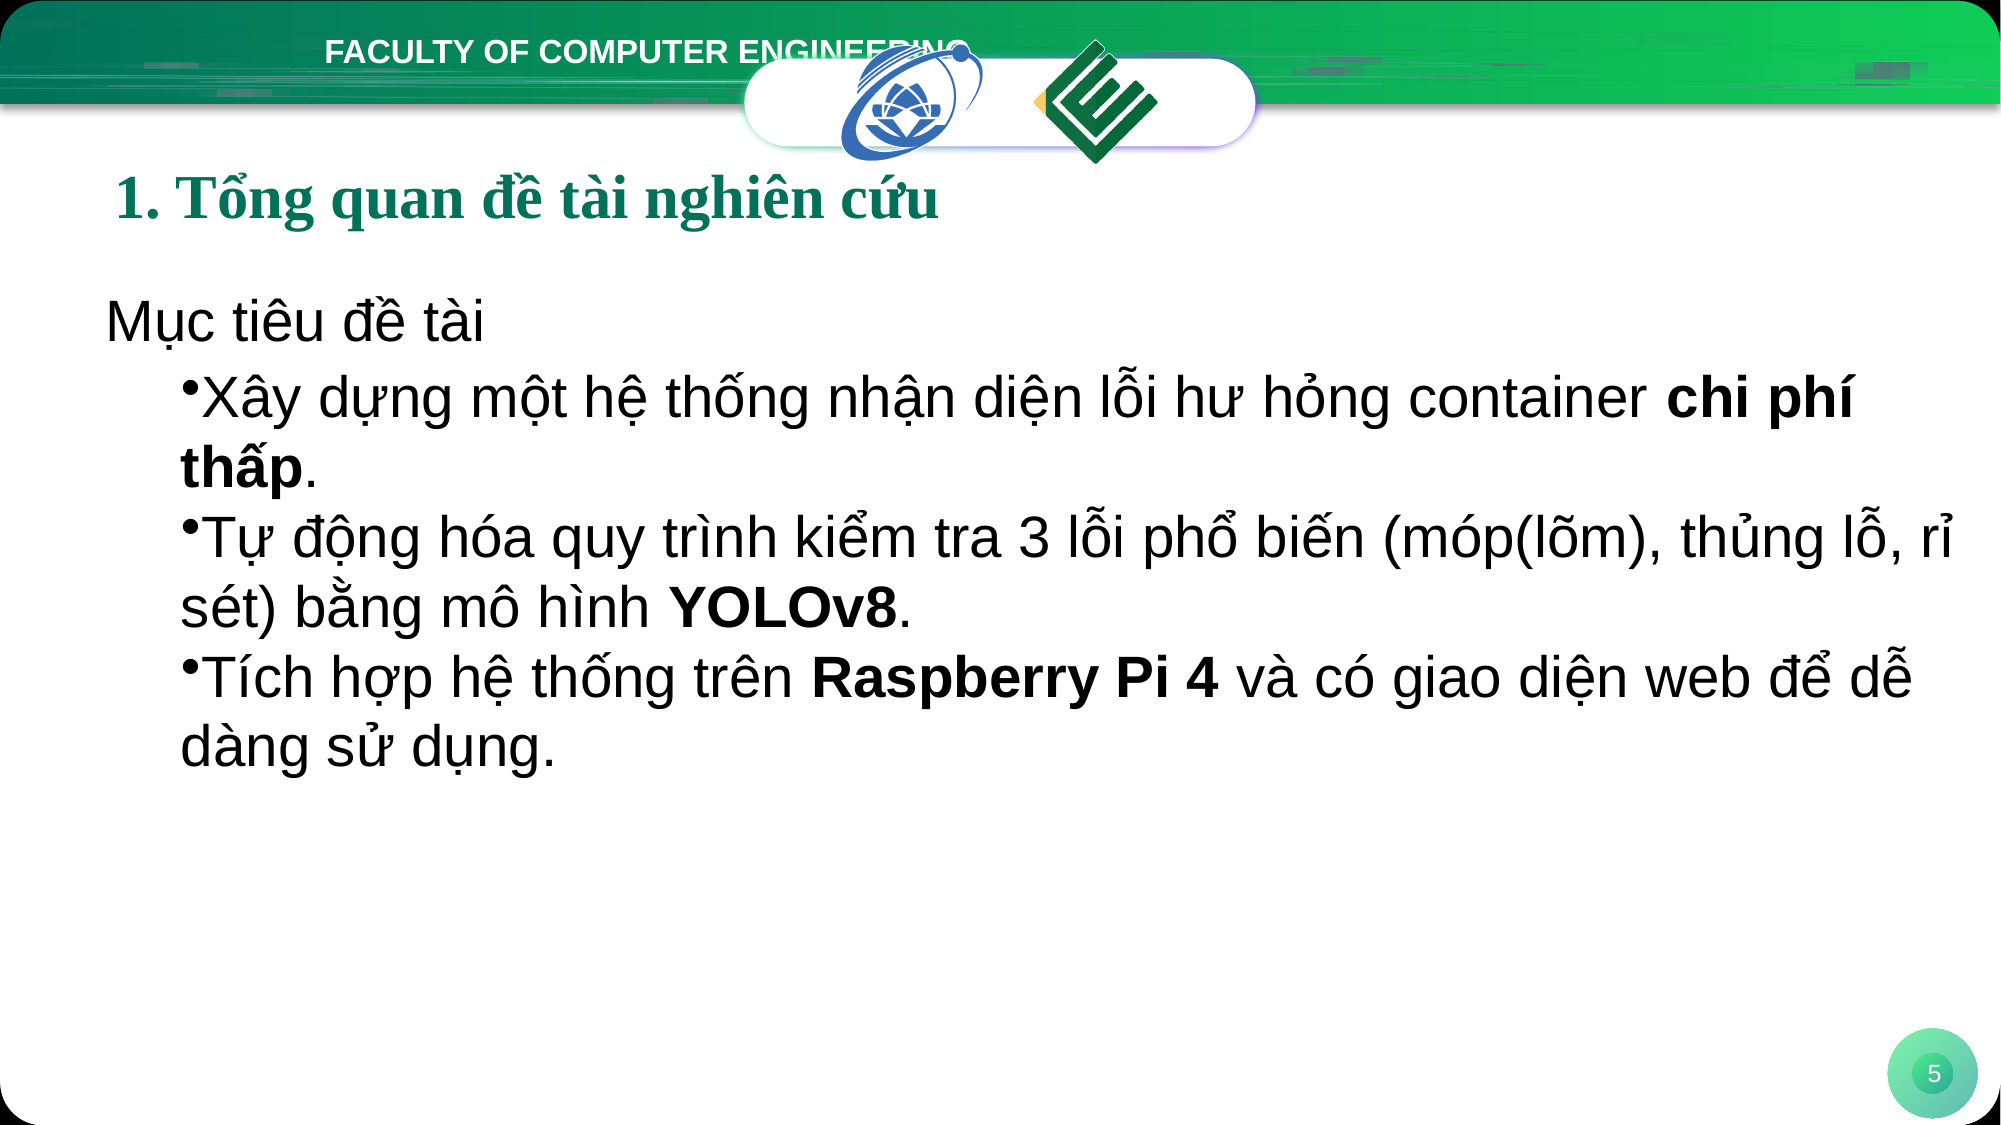

# 1. Tổng quan đề tài nghiên cứu
Mục tiêu đề tài
Xây dựng một hệ thống nhận diện lỗi hư hỏng container chi phí thấp.
Tự động hóa quy trình kiểm tra 3 lỗi phổ biến (móp(lõm), thủng lỗ, rỉ sét) bằng mô hình YOLOv8.
Tích hợp hệ thống trên Raspberry Pi 4 và có giao diện web để dễ dàng sử dụng.

5